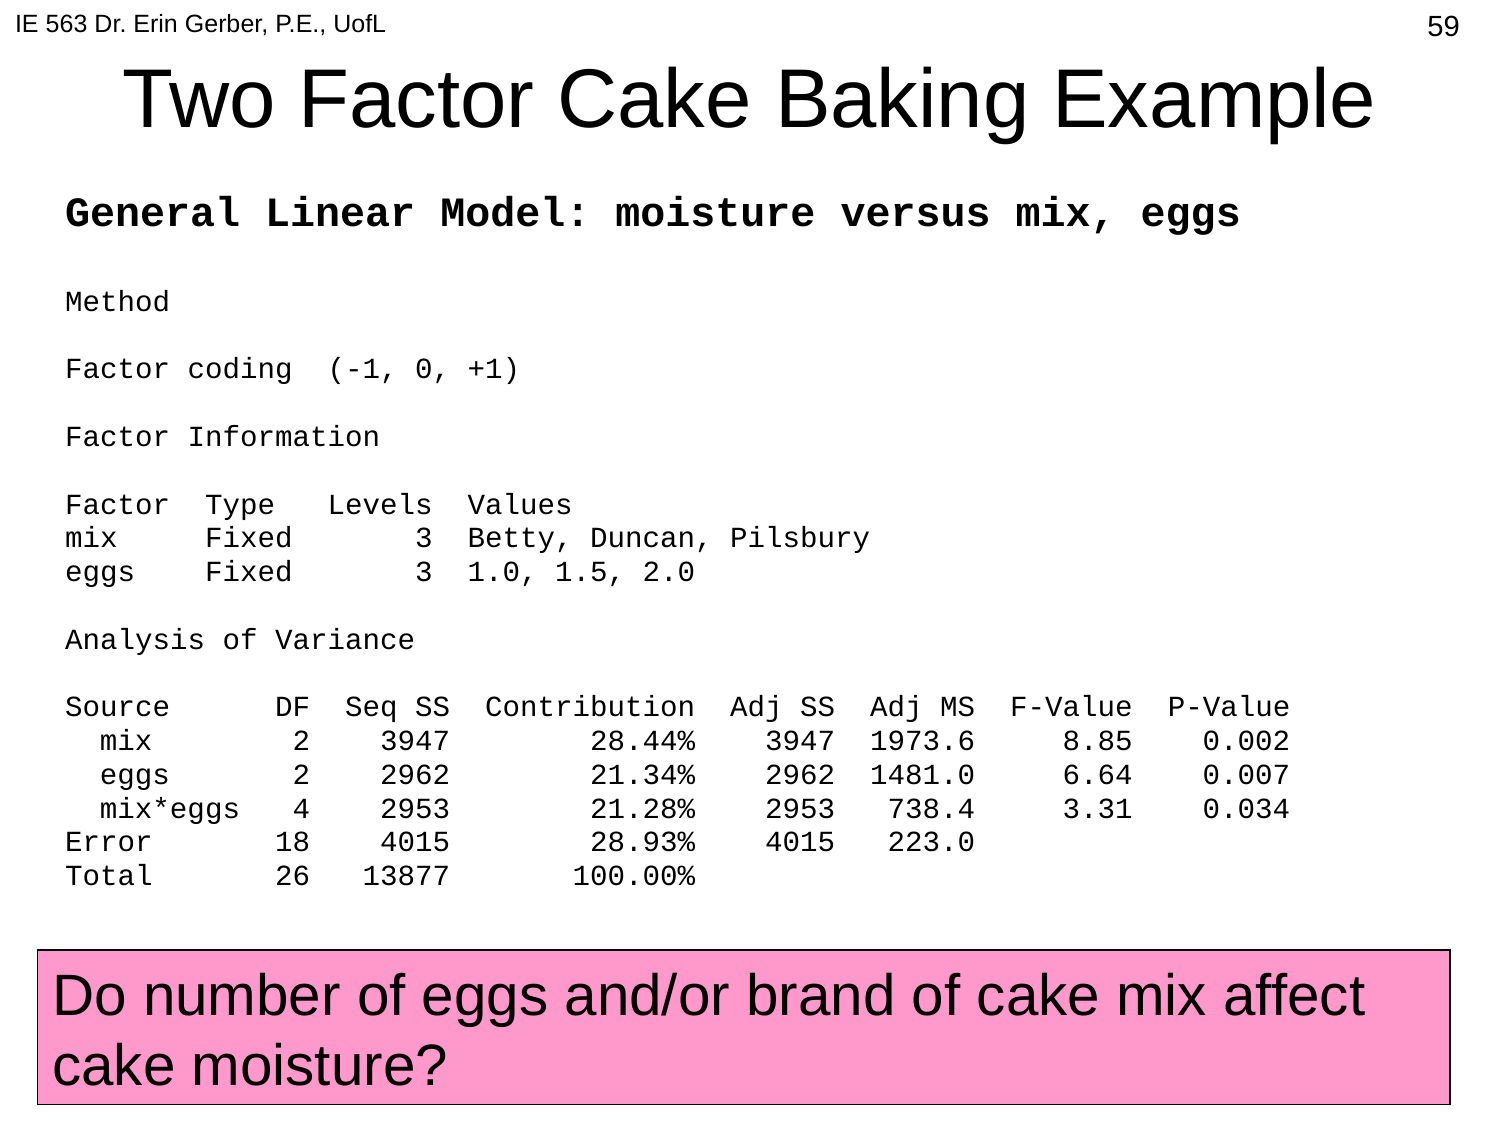

IE 563 Dr. Erin Gerber, P.E., UofL
# Two Factor Cake Baking Example
59
General Linear Model: moisture versus mix, eggs

Method

Factor coding  (-1, 0, +1)

Factor Information

Factor  Type   Levels  Values
mix     Fixed       3  Betty, Duncan, Pilsbury
eggs    Fixed       3  1.0, 1.5, 2.0

Analysis of Variance

Source      DF  Seq SS  Contribution  Adj SS  Adj MS  F-Value  P-Value
  mix        2    3947        28.44%    3947  1973.6     8.85    0.002
  eggs       2    2962        21.34%    2962  1481.0     6.64    0.007
  mix*eggs   4    2953        21.28%    2953   738.4     3.31    0.034
Error       18    4015        28.93%    4015   223.0
Total       26   13877       100.00%

Do number of eggs and/or brand of cake mix affect cake moisture?